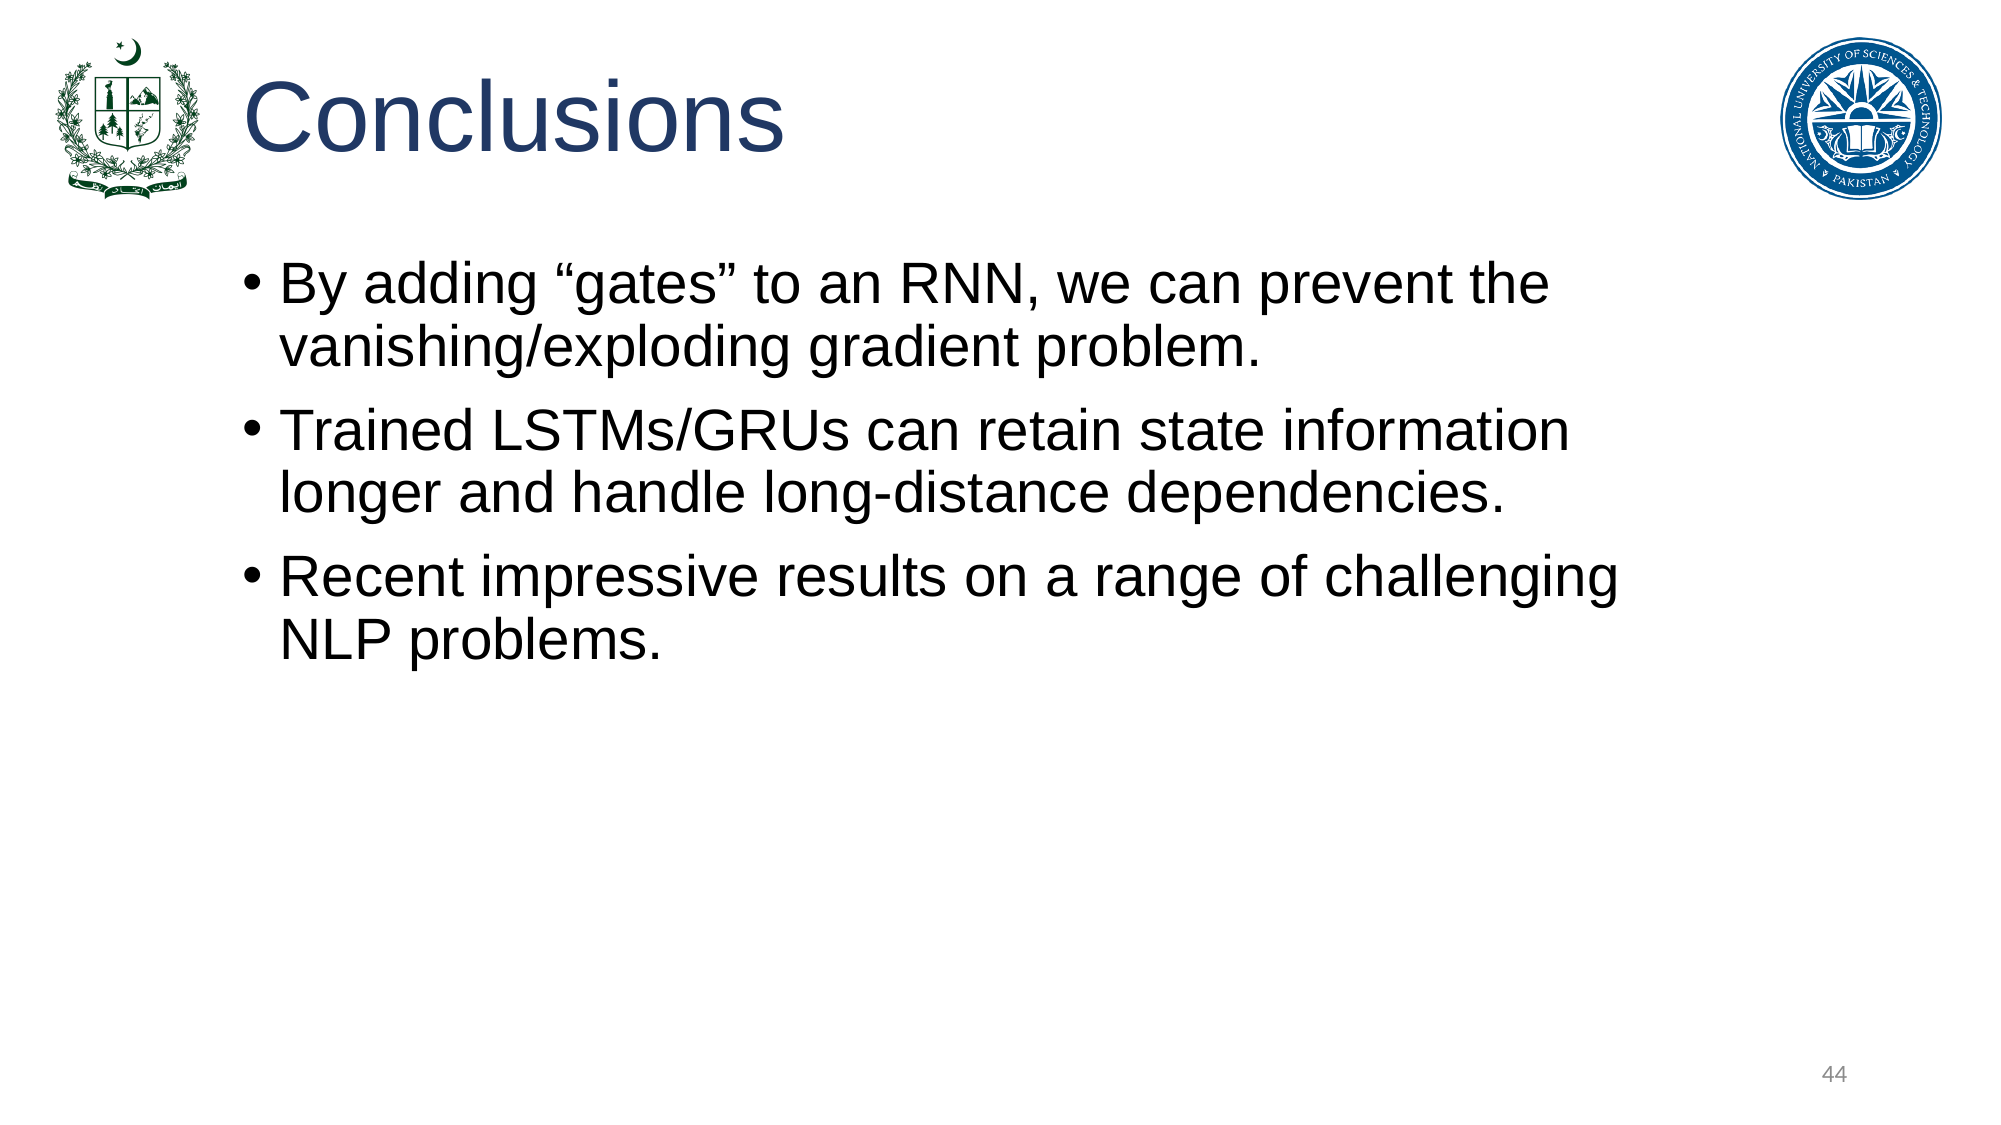

# Conclusions
By adding “gates” to an RNN, we can prevent the vanishing/exploding gradient problem.
Trained LSTMs/GRUs can retain state information longer and handle long-distance dependencies.
Recent impressive results on a range of challenging NLP problems.
44